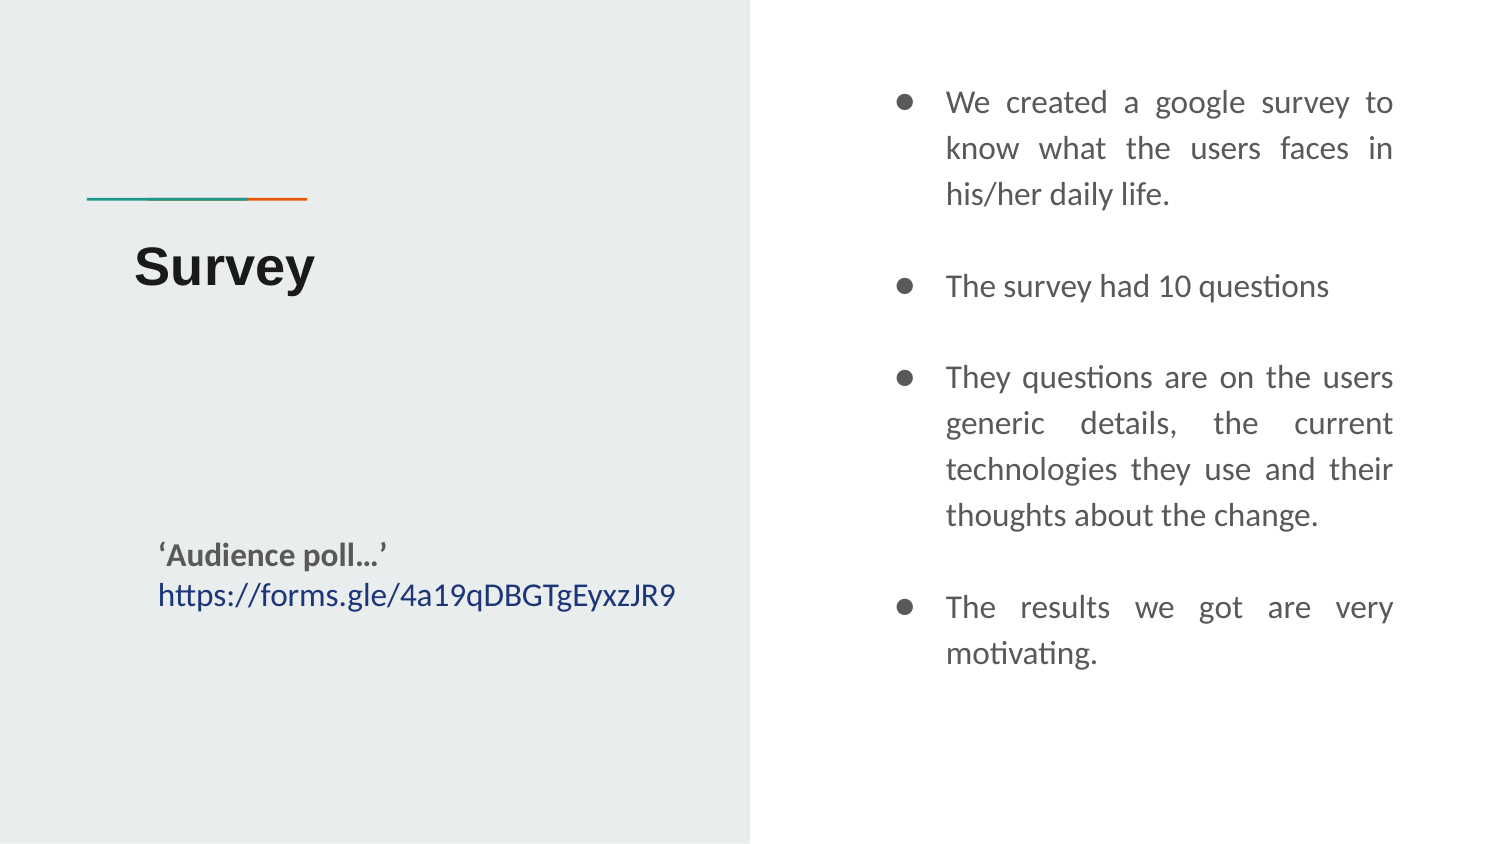

We created a google survey to know what the users faces in his/her daily life.

The survey had 10 questions

They questions are on the users generic details, the current technologies they use and their thoughts about the change.

The results we got are very motivating.
# Survey
‘Audience poll…’
https://forms.gle/4a19qDBGTgEyxzJR9